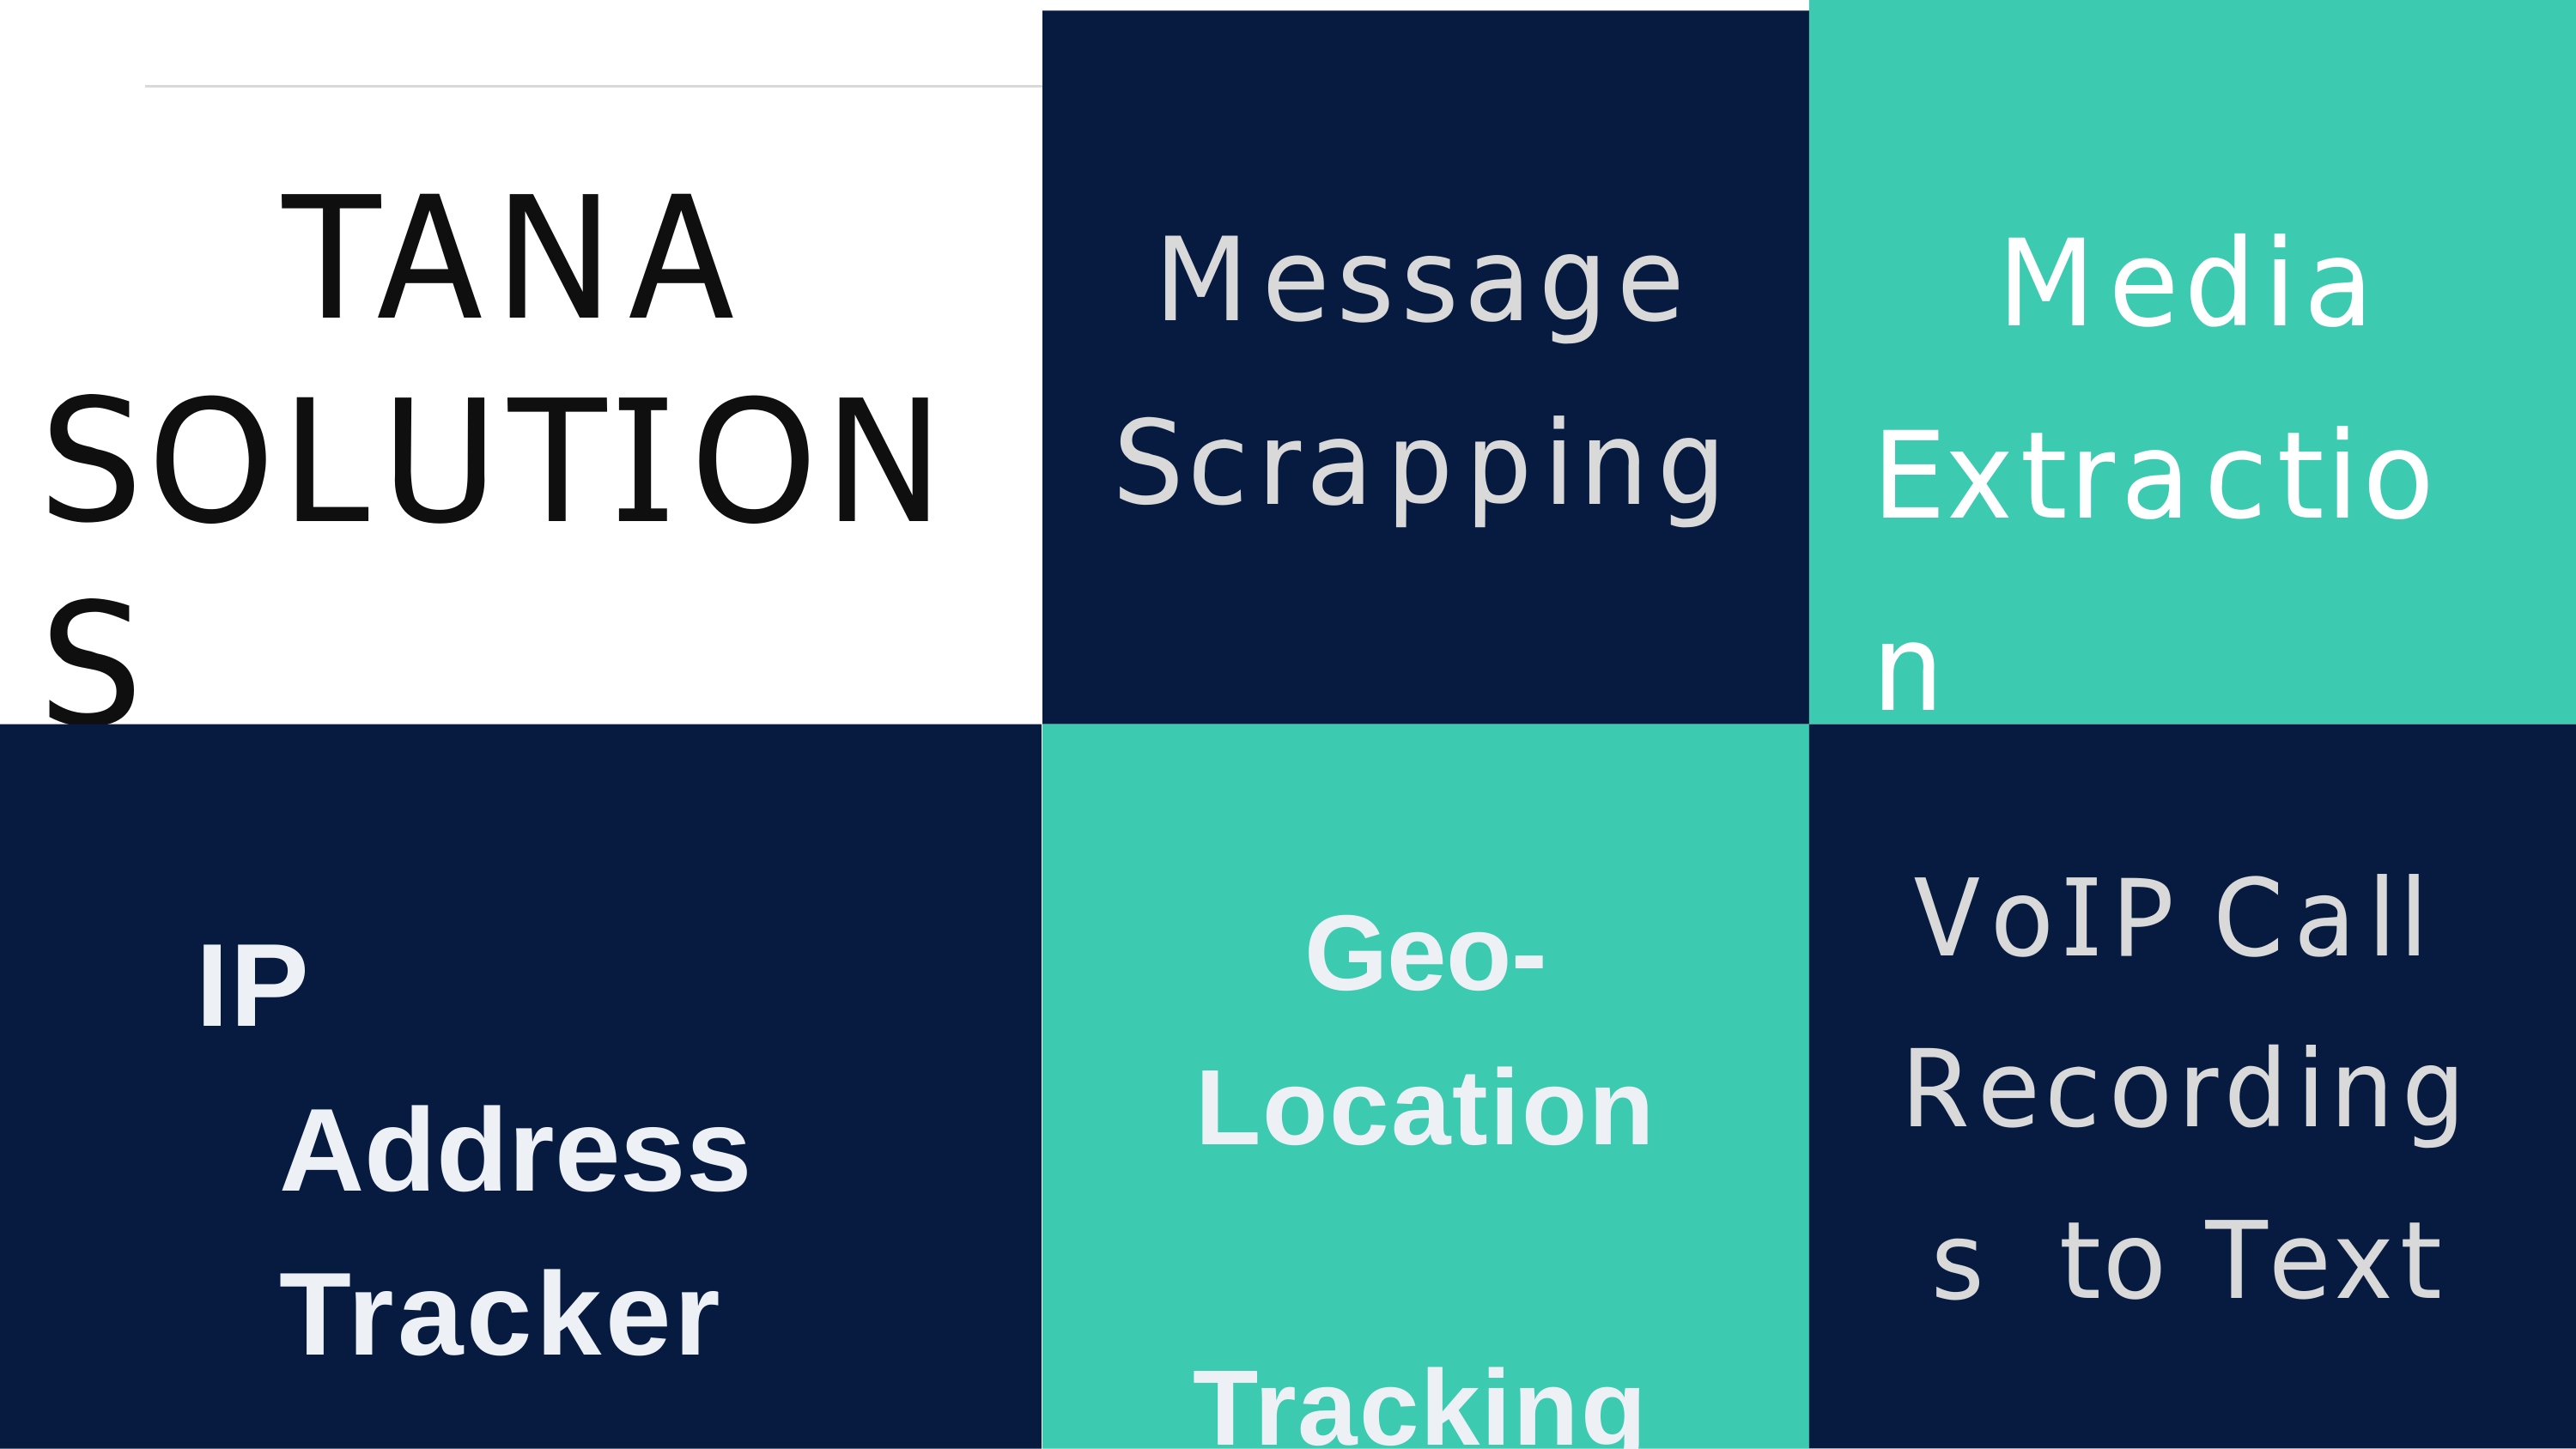

# TANA  SOLUTIONS
Media  Extraction
Message  Scrapping

VoIP Call  Recordings  to Text
Geo-
Location  Tracking
IP Address  Tracker